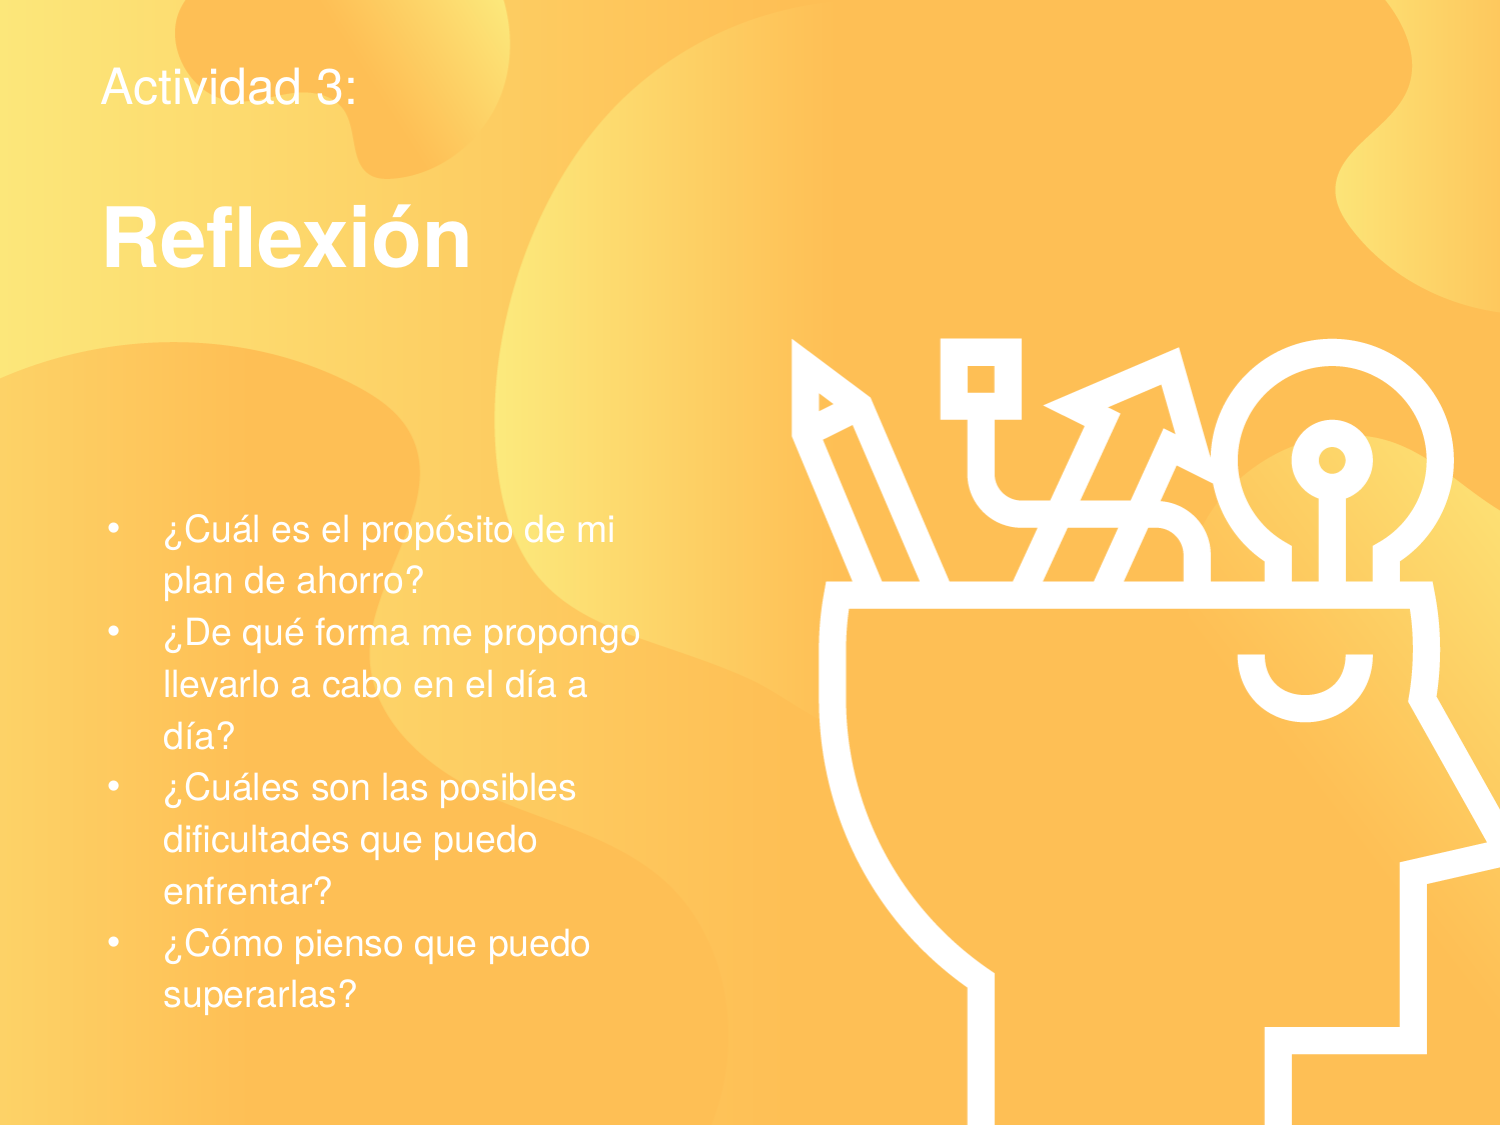

Actividad 3:

Reflexión
¿Cuál es el propósito de mi plan de ahorro?
¿De qué forma me propongo llevarlo a cabo en el día a día?
¿Cuáles son las posibles dificultades que puedo enfrentar?
¿Cómo pienso que puedo superarlas?